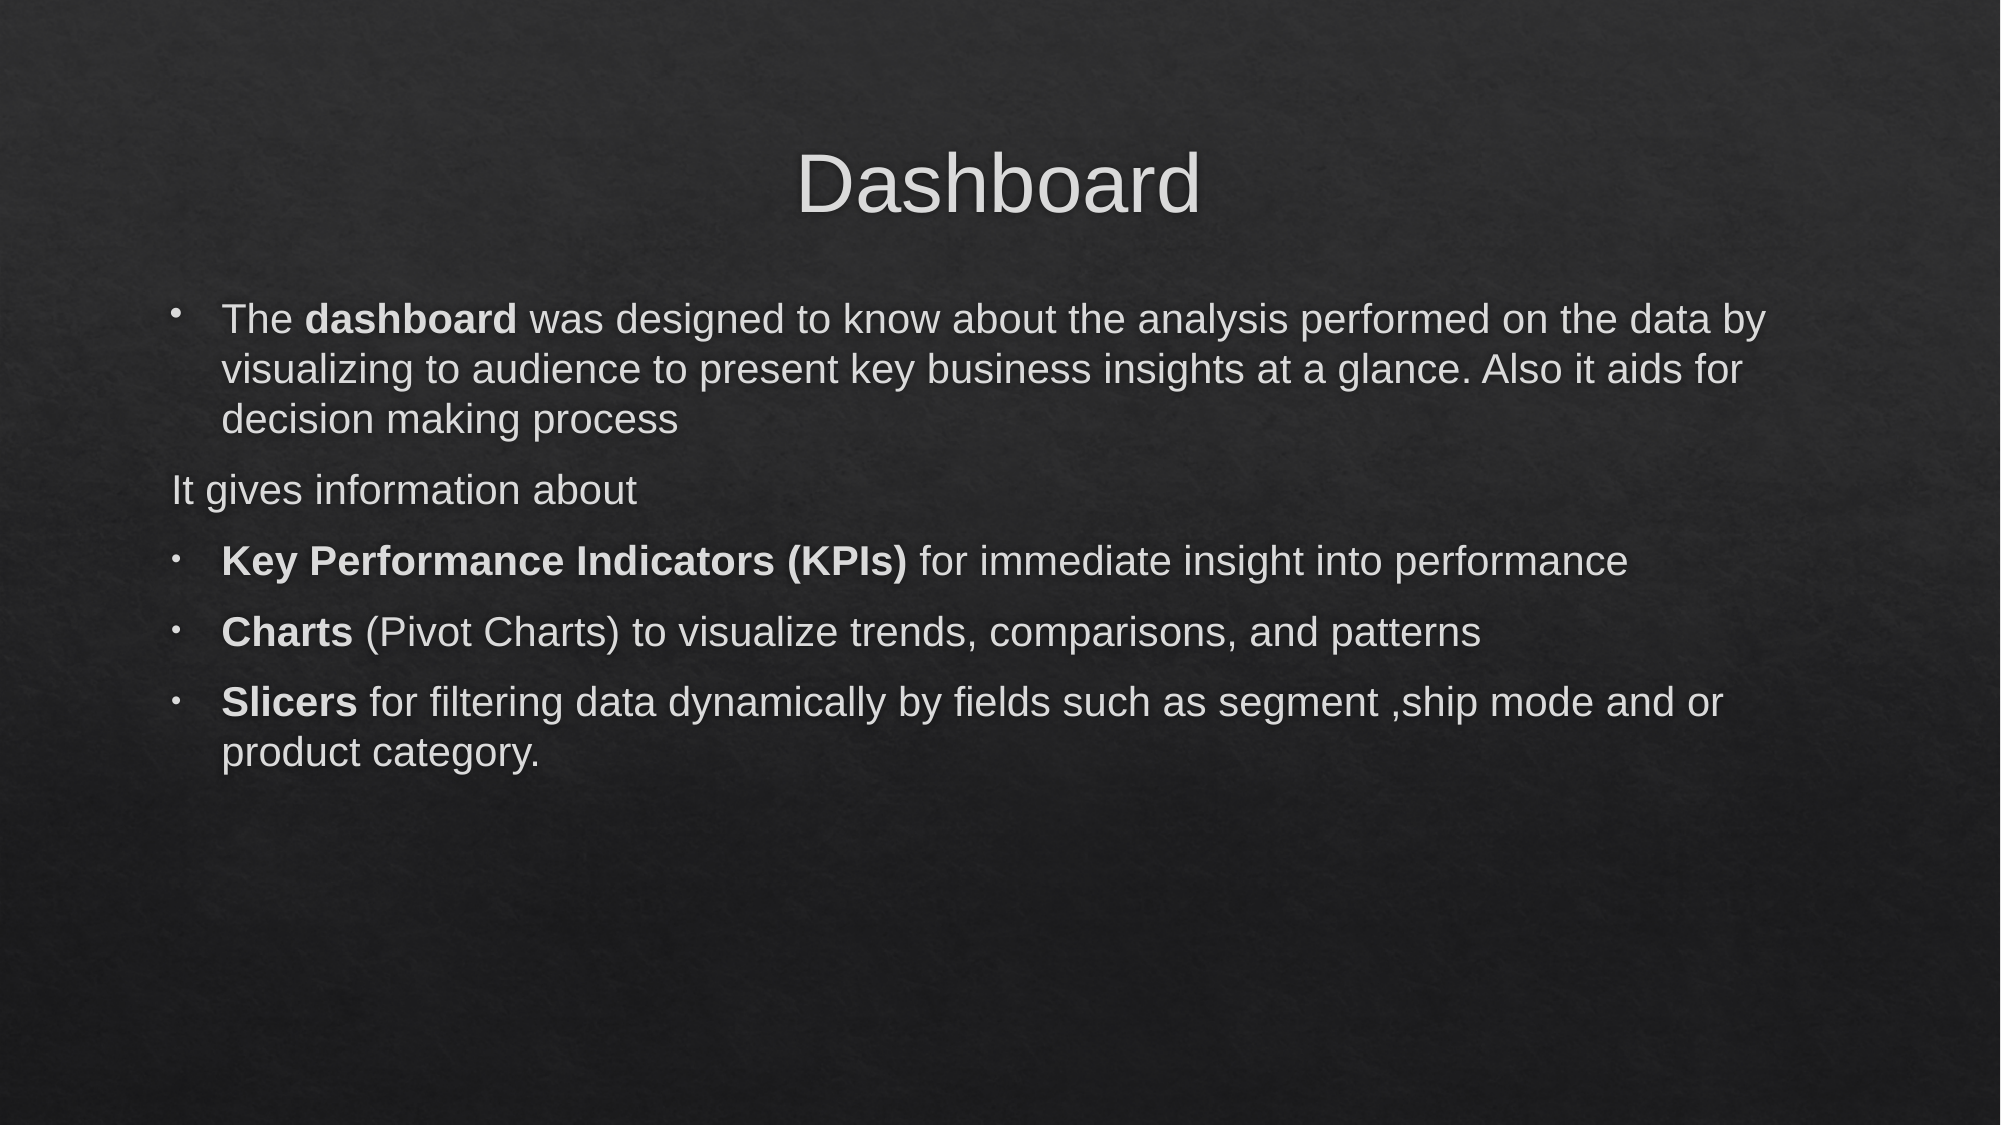

# Dashboard
The dashboard was designed to know about the analysis performed on the data by visualizing to audience to present key business insights at a glance. Also it aids for decision making process
It gives information about
Key Performance Indicators (KPIs) for immediate insight into performance
Charts (Pivot Charts) to visualize trends, comparisons, and patterns
Slicers for filtering data dynamically by fields such as segment ,ship mode and or product category.